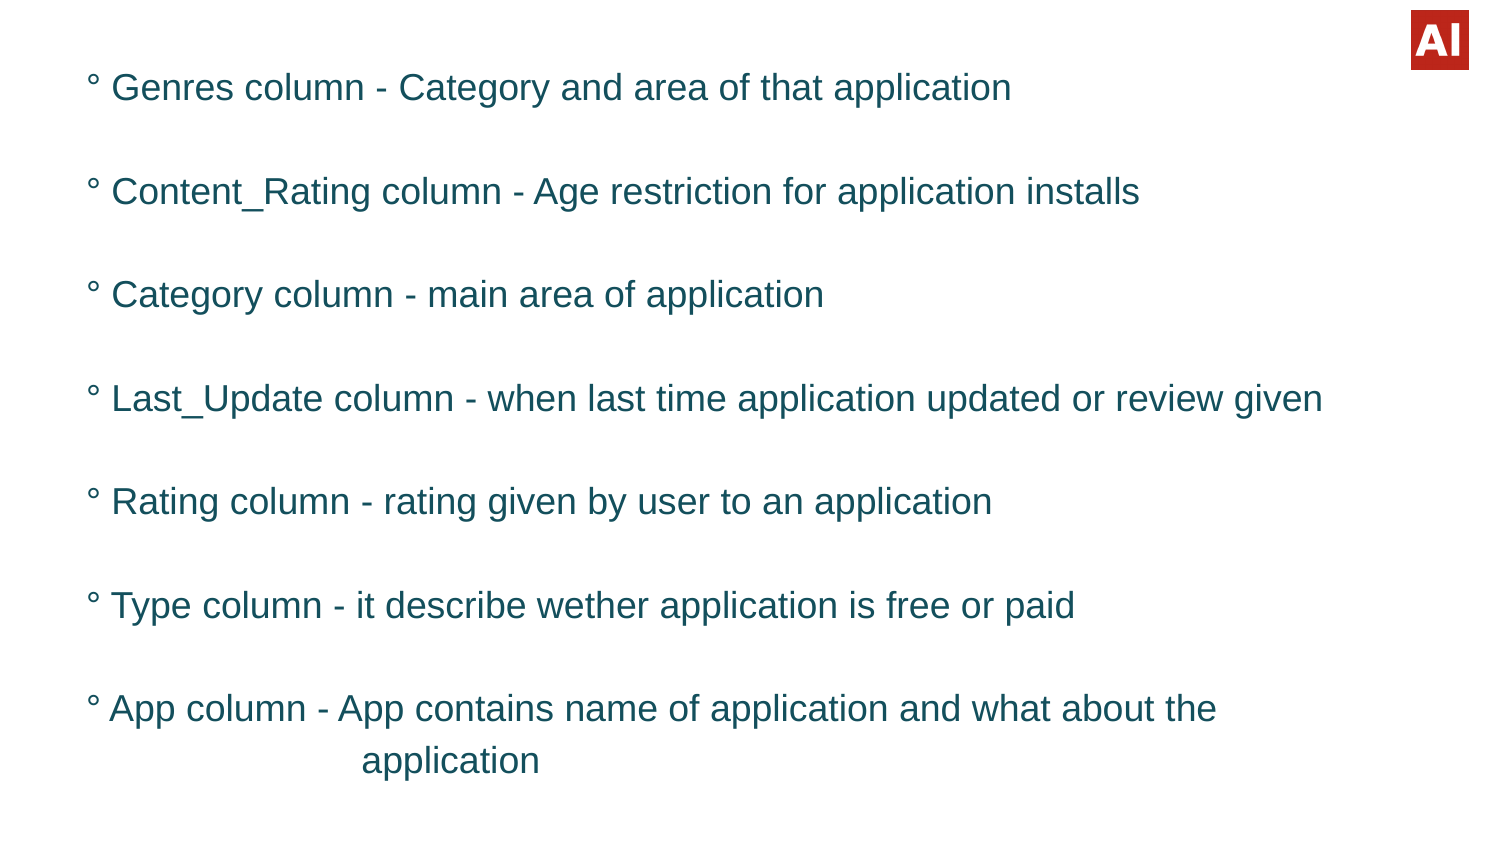

° Genres column - Category and area of that application

° Content_Rating column - Age restriction for application installs

° Category column - main area of application

° Last_Update column - when last time application updated or review given

° Rating column - rating given by user to an application

° Type column - it describe wether application is free or paid

° App column - App contains name of application and what about the       	            application